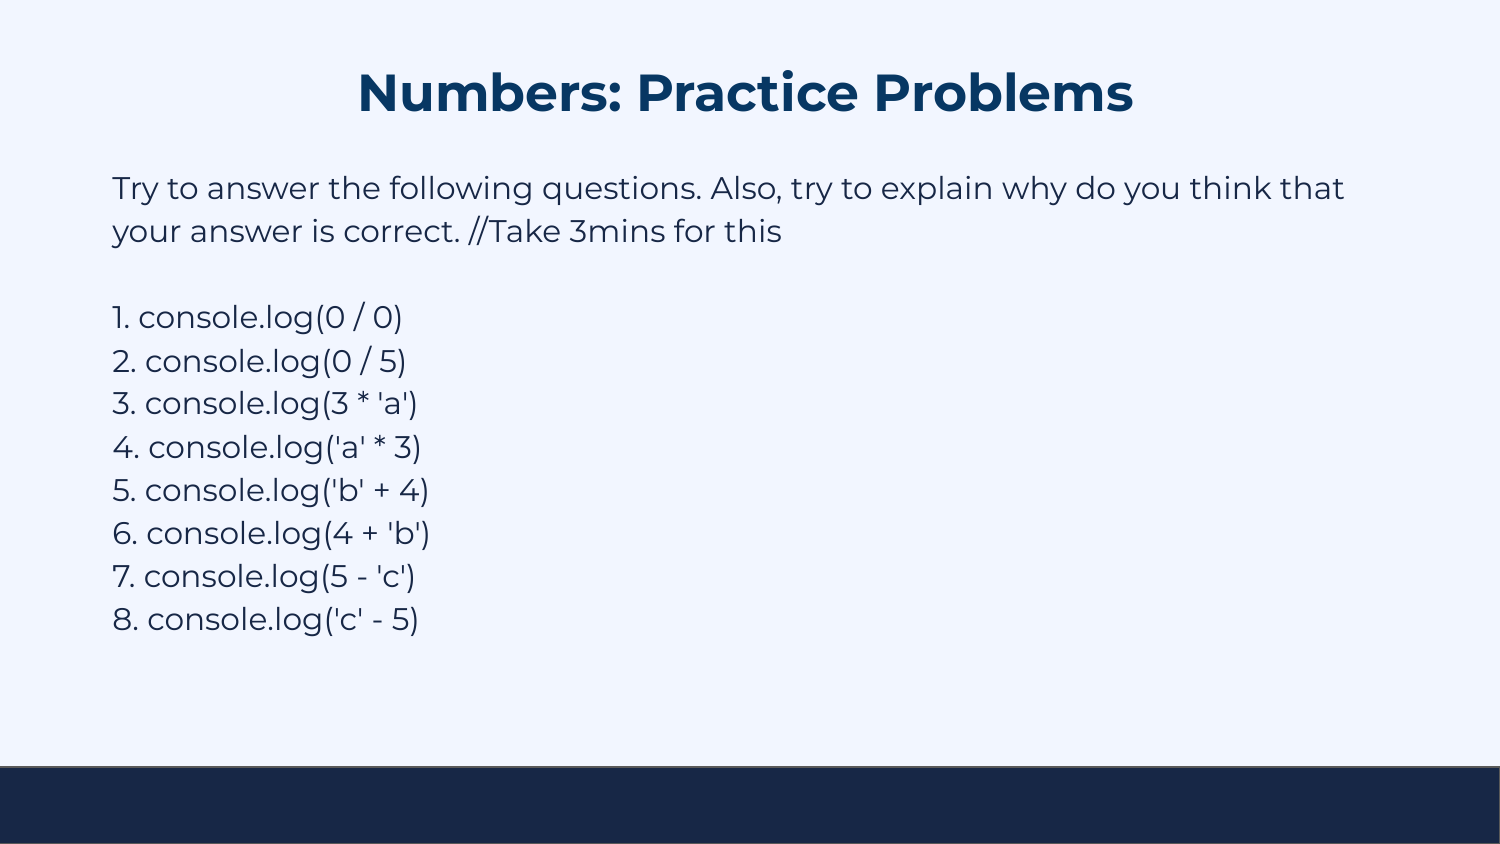

# Numbers: Practice Problems
Try to answer the following questions. Also, try to explain why do you think that your answer is correct. //Take 3mins for this

1. console.log(0 / 0)
2. console.log(0 / 5)
3. console.log(3 * 'a')
4. console.log('a' * 3)
5. console.log('b' + 4)
6. console.log(4 + 'b')
7. console.log(5 - 'c')
8. console.log('c' - 5)